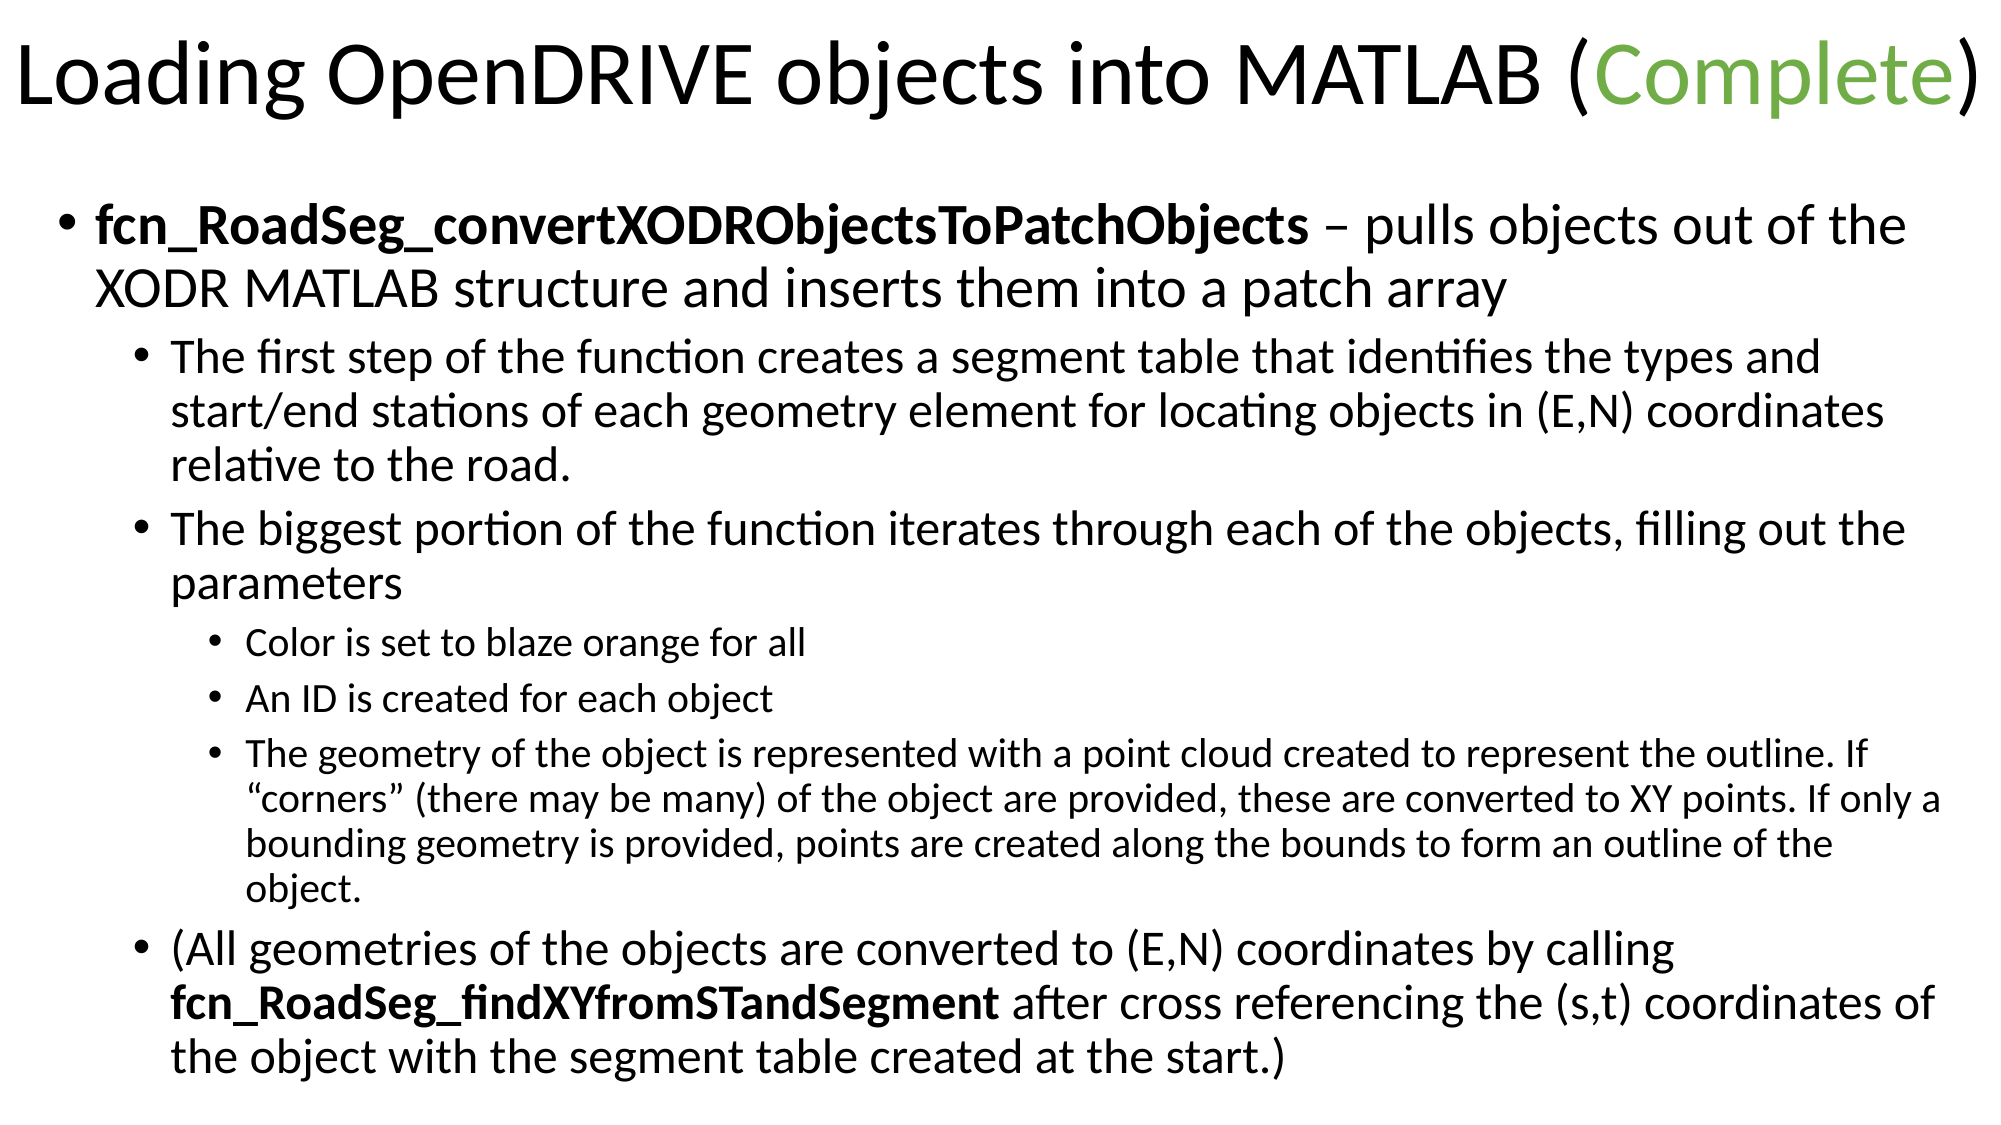

# Loading OpenDRIVE objects into MATLAB (Complete)
fcn_RoadSeg_convertXODRObjectsToPatchObjects – pulls objects out of the XODR MATLAB structure and inserts them into a patch array
The first step of the function creates a segment table that identifies the types and start/end stations of each geometry element for locating objects in (E,N) coordinates relative to the road.
The biggest portion of the function iterates through each of the objects, filling out the parameters
Color is set to blaze orange for all
An ID is created for each object
The geometry of the object is represented with a point cloud created to represent the outline. If “corners” (there may be many) of the object are provided, these are converted to XY points. If only a bounding geometry is provided, points are created along the bounds to form an outline of the object.
(All geometries of the objects are converted to (E,N) coordinates by calling fcn_RoadSeg_findXYfromSTandSegment after cross referencing the (s,t) coordinates of the object with the segment table created at the start.)